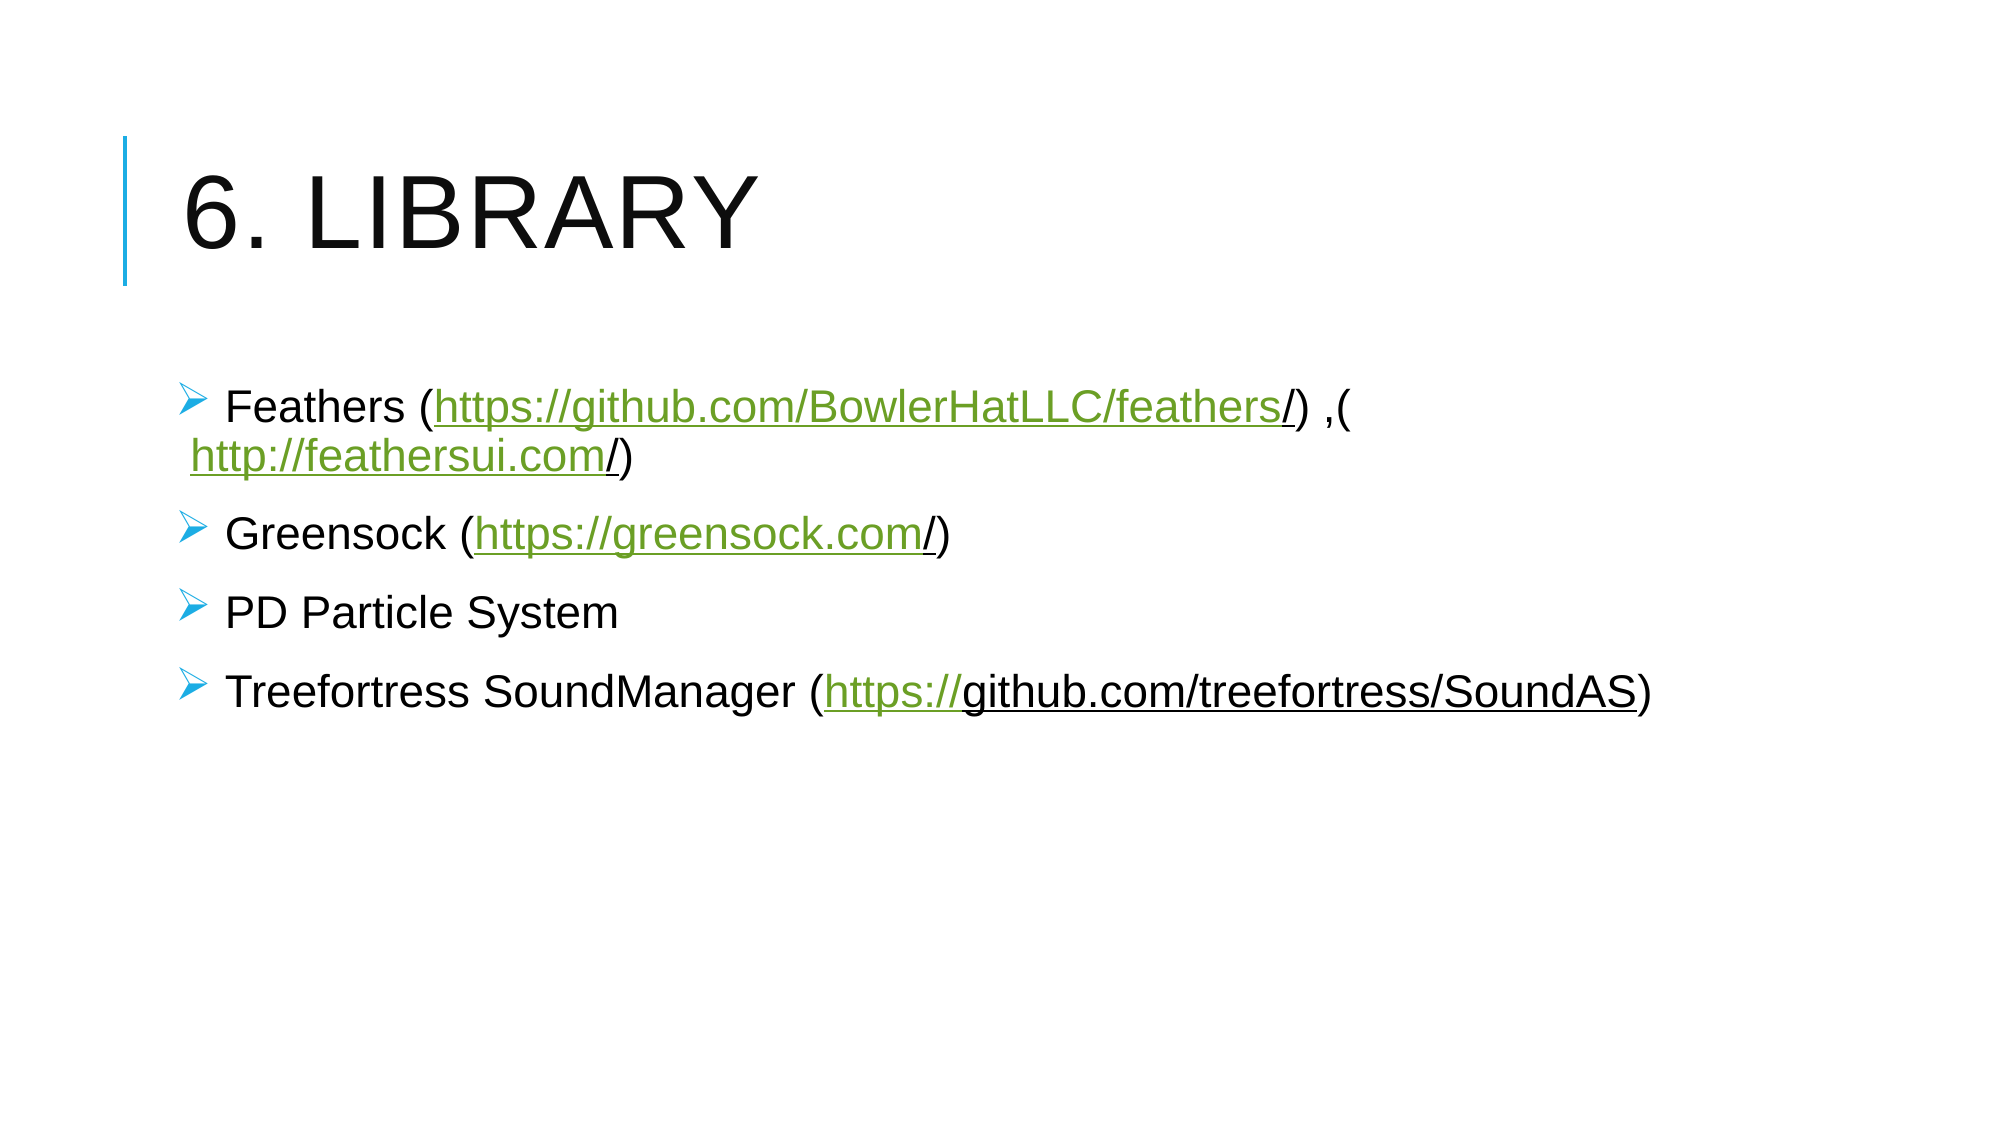

# 6. Library
 Feathers (https://github.com/BowlerHatLLC/feathers/) ,(http://feathersui.com/)
 Greensock (https://greensock.com/)
 PD Particle System
 Treefortress SoundManager (https://github.com/treefortress/SoundAS)